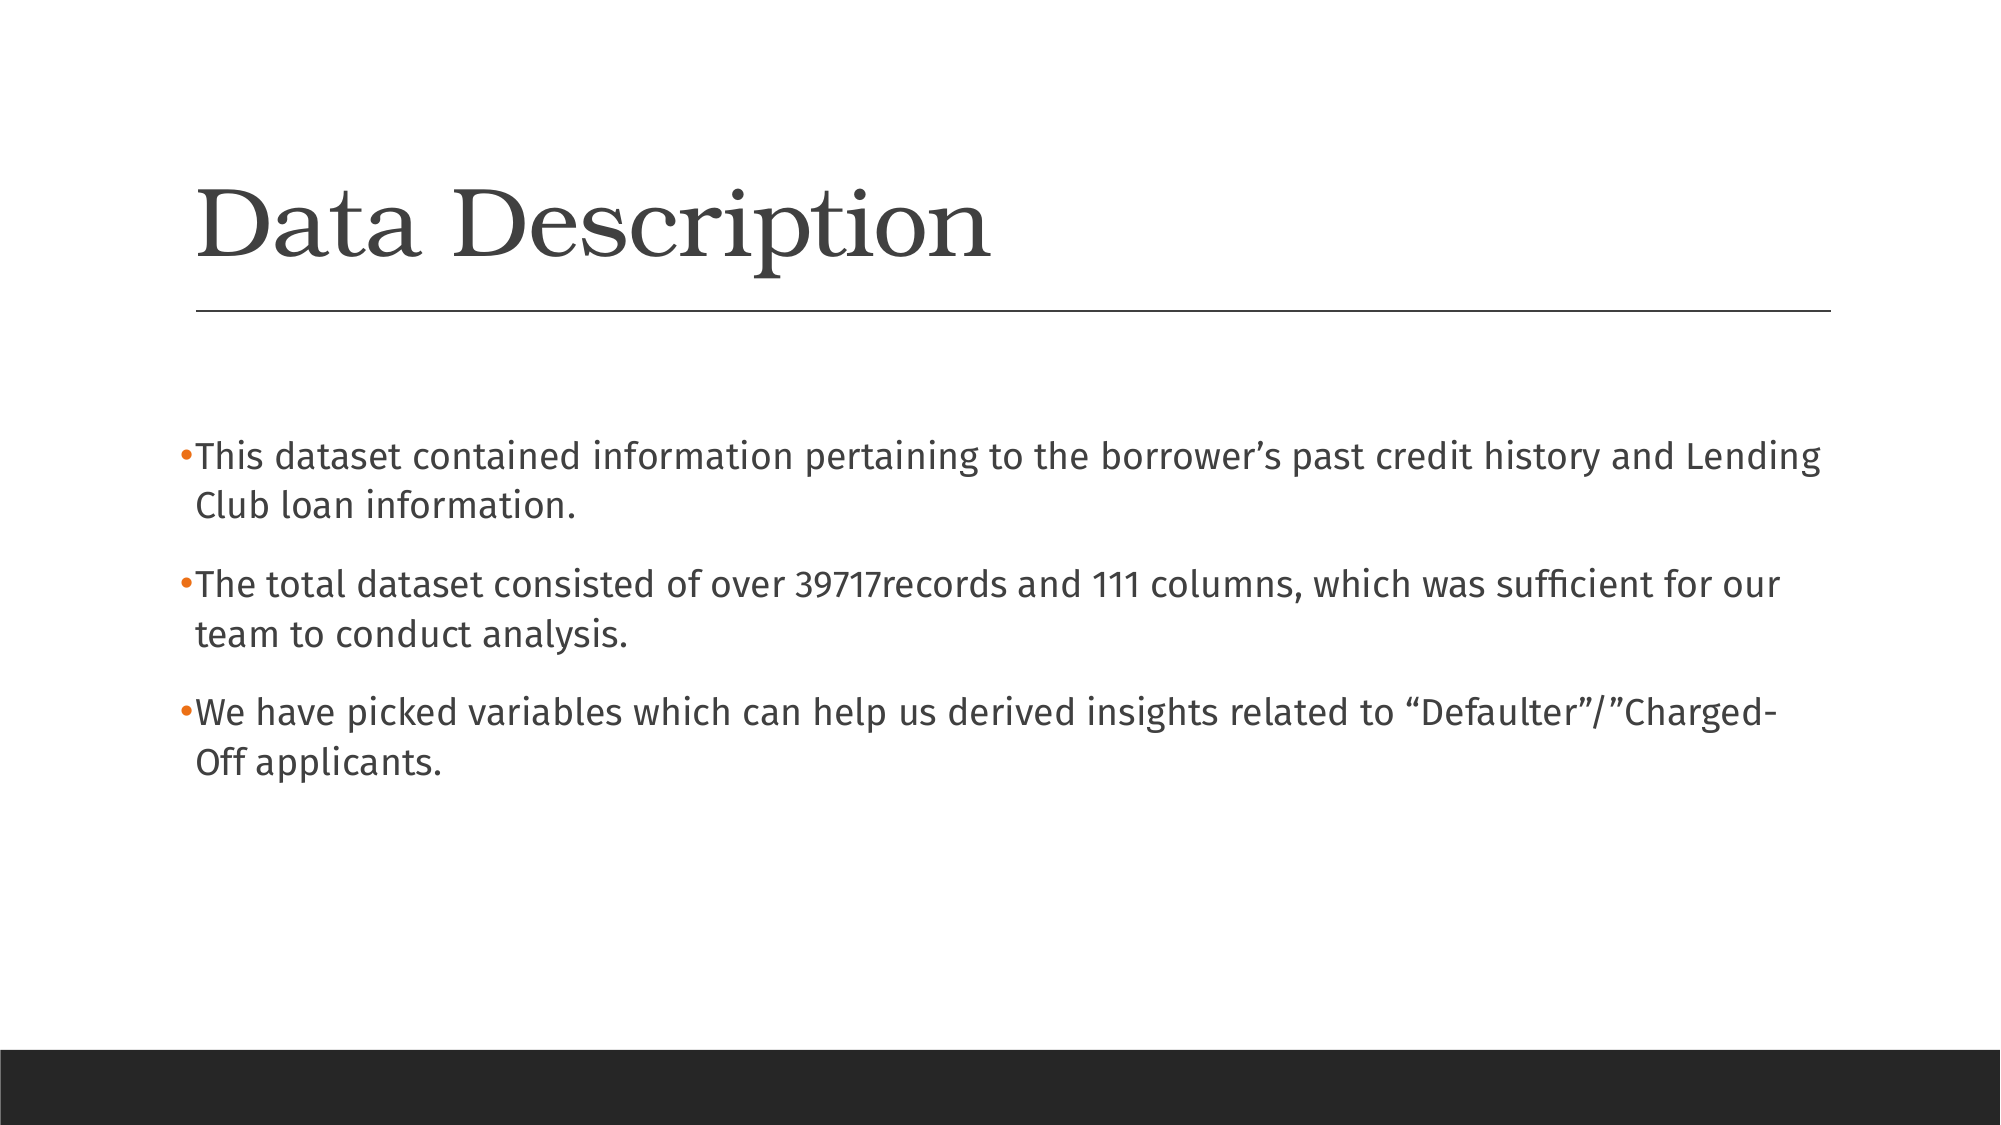

# Data Description

This dataset contained information pertaining to the borrower’s past credit history and Lending Club loan information.
The total dataset consisted of over 39717records and 111 columns, which was sufficient for our team to conduct analysis.
We have picked variables which can help us derived insights related to “Defaulter”/”Charged-Off applicants.